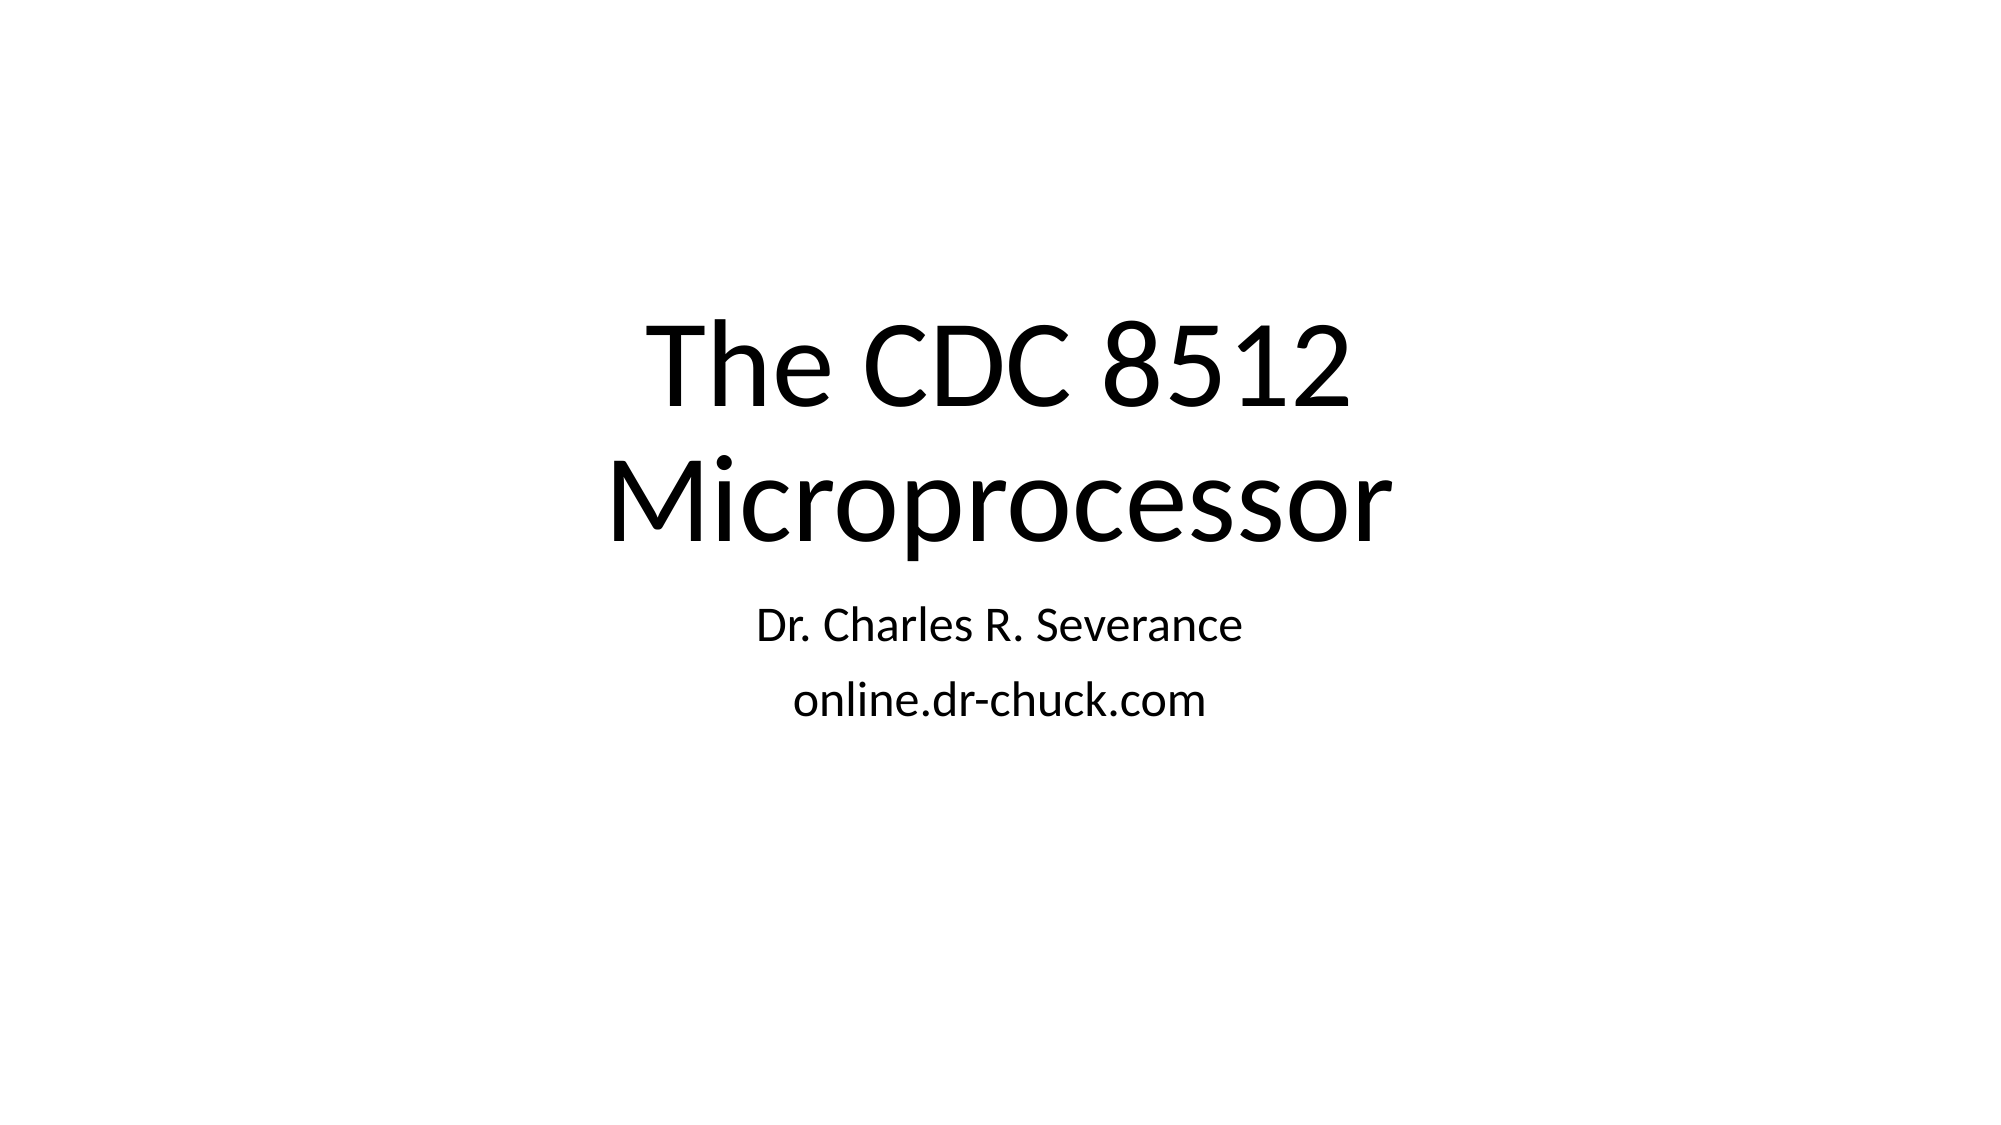

# The CDC 8512 Microprocessor
Dr. Charles R. Severance
online.dr-chuck.com